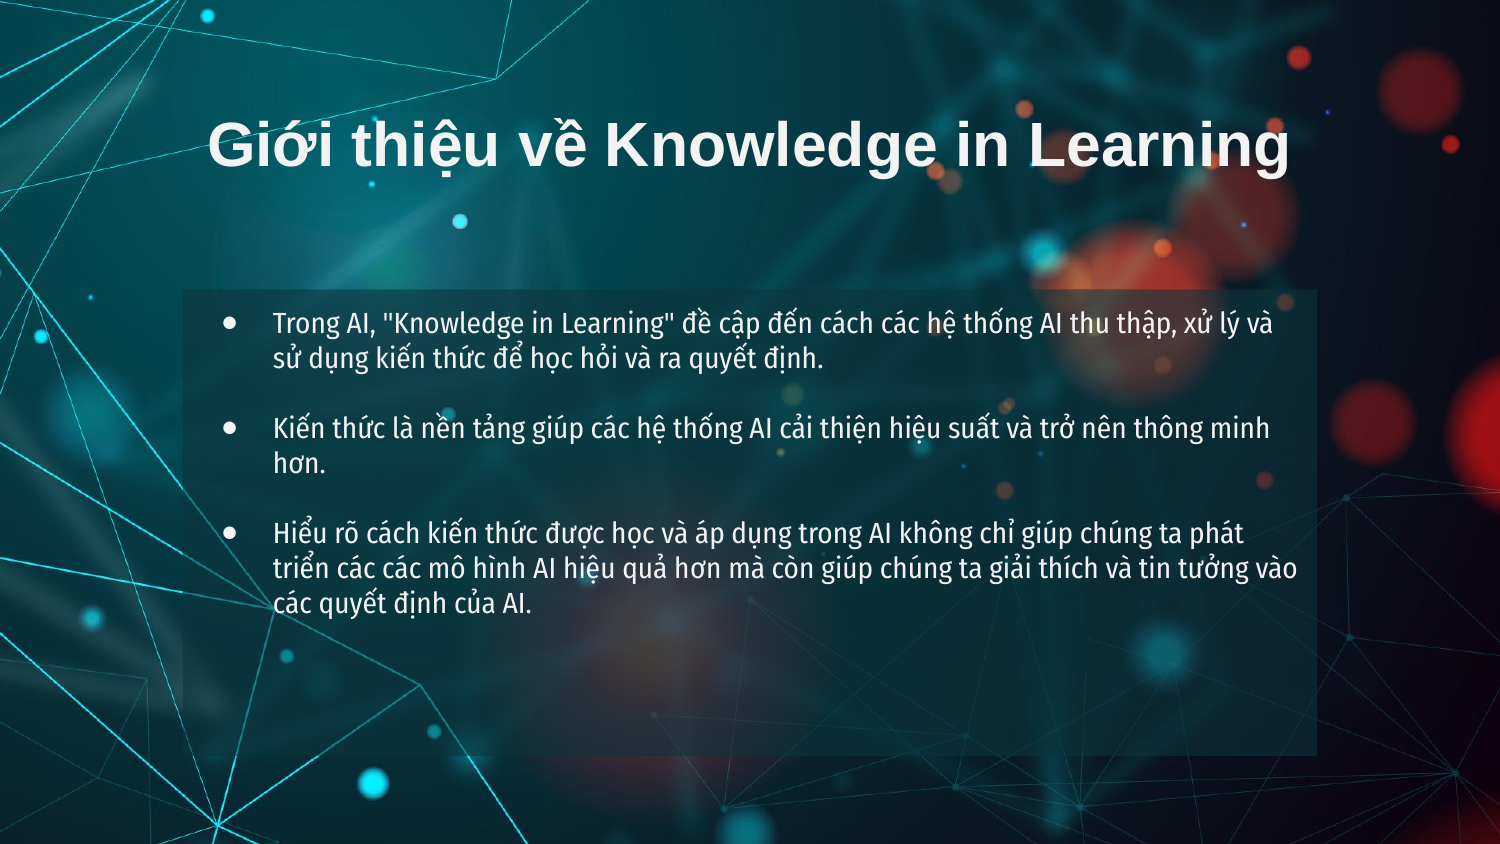

# Giới thiệu về Knowledge in Learning
Trong AI, "Knowledge in Learning" đề cập đến cách các hệ thống AI thu thập, xử lý và sử dụng kiến thức để học hỏi và ra quyết định.

Kiến thức là nền tảng giúp các hệ thống AI cải thiện hiệu suất và trở nên thông minh hơn.

Hiểu rõ cách kiến thức được học và áp dụng trong AI không chỉ giúp chúng ta phát triển các các mô hình AI hiệu quả hơn mà còn giúp chúng ta giải thích và tin tưởng vào các quyết định của AI.